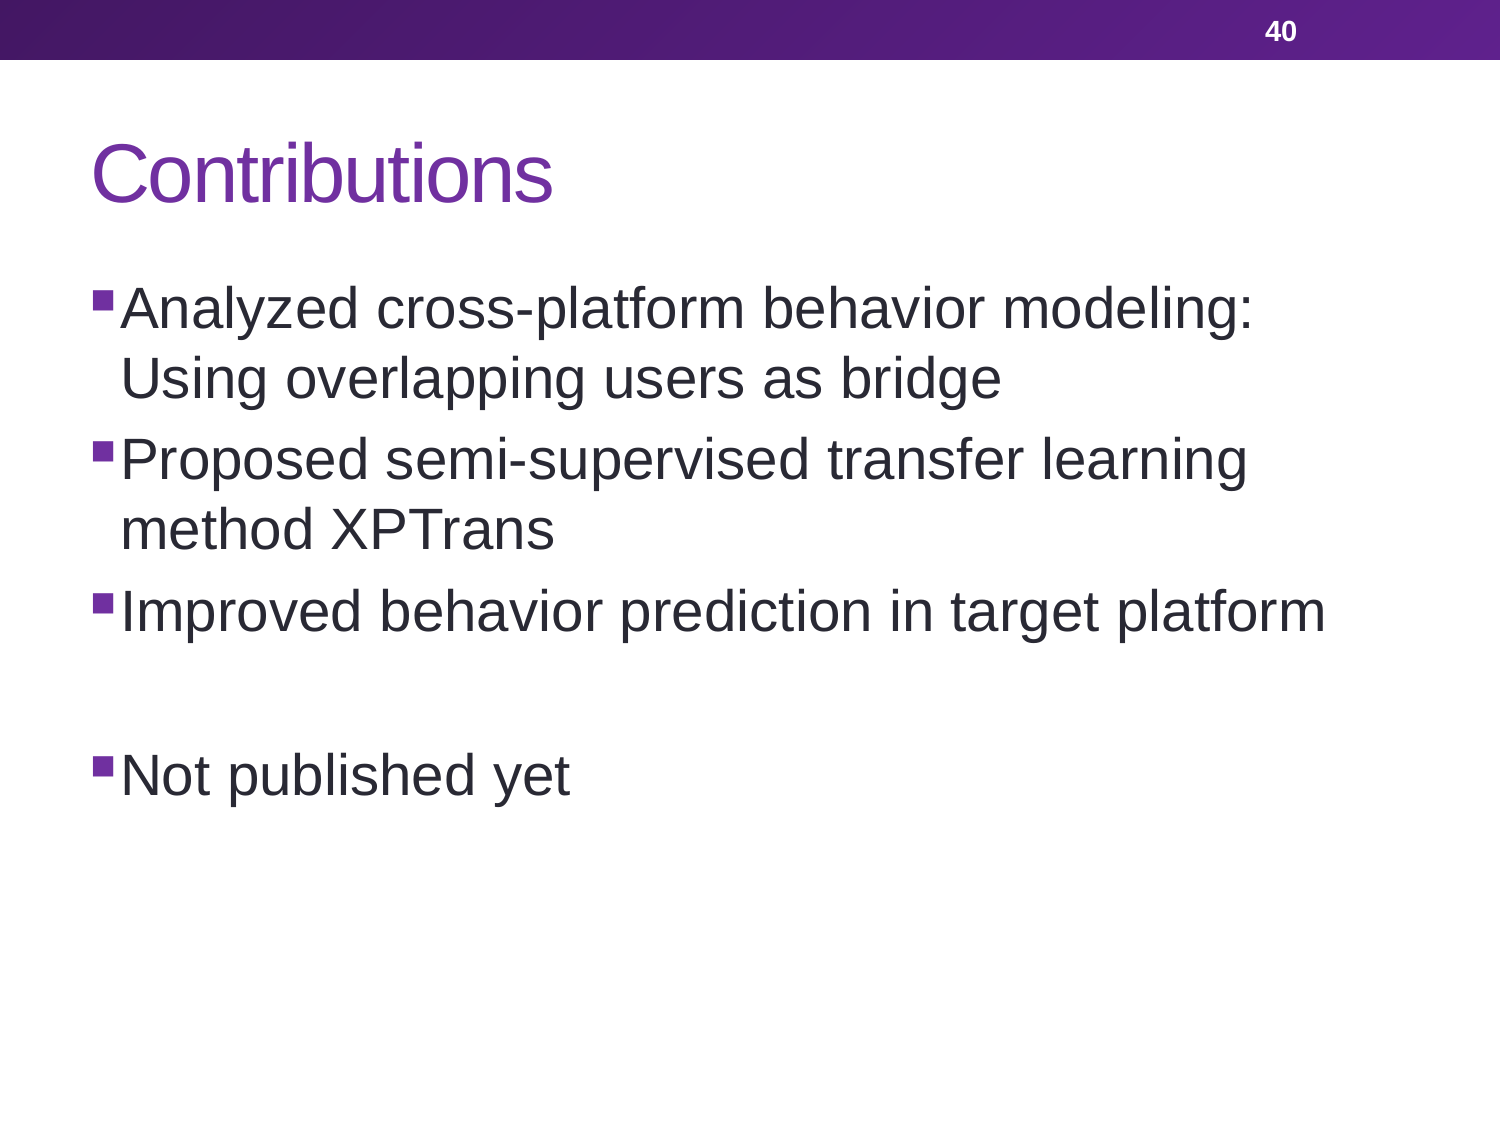

40
# Contributions
Analyzed cross-platform behavior modeling: Using overlapping users as bridge
Proposed semi-supervised transfer learning method XPTrans
Improved behavior prediction in target platform

Not published yet